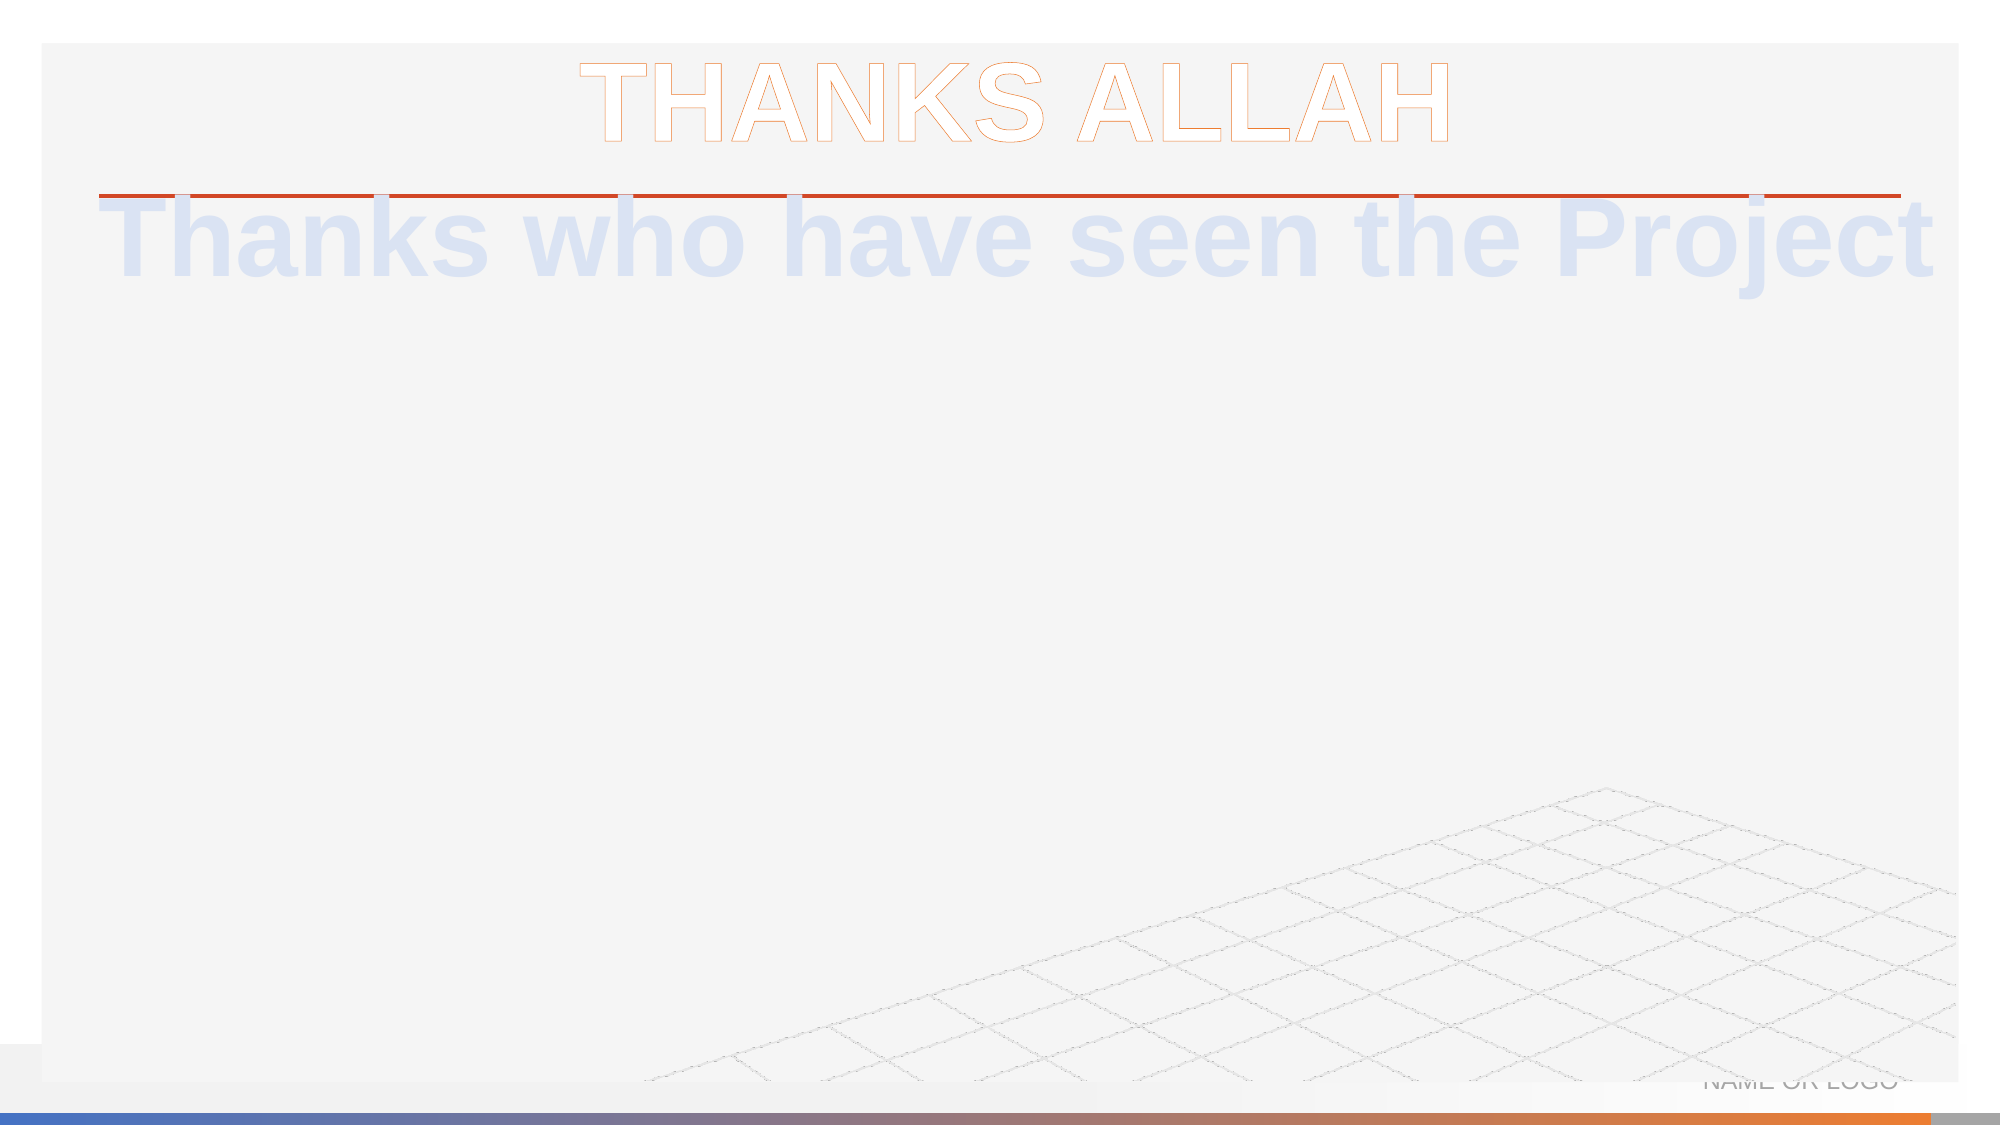

THANKS ALLAH
Thanks who have seen the Project